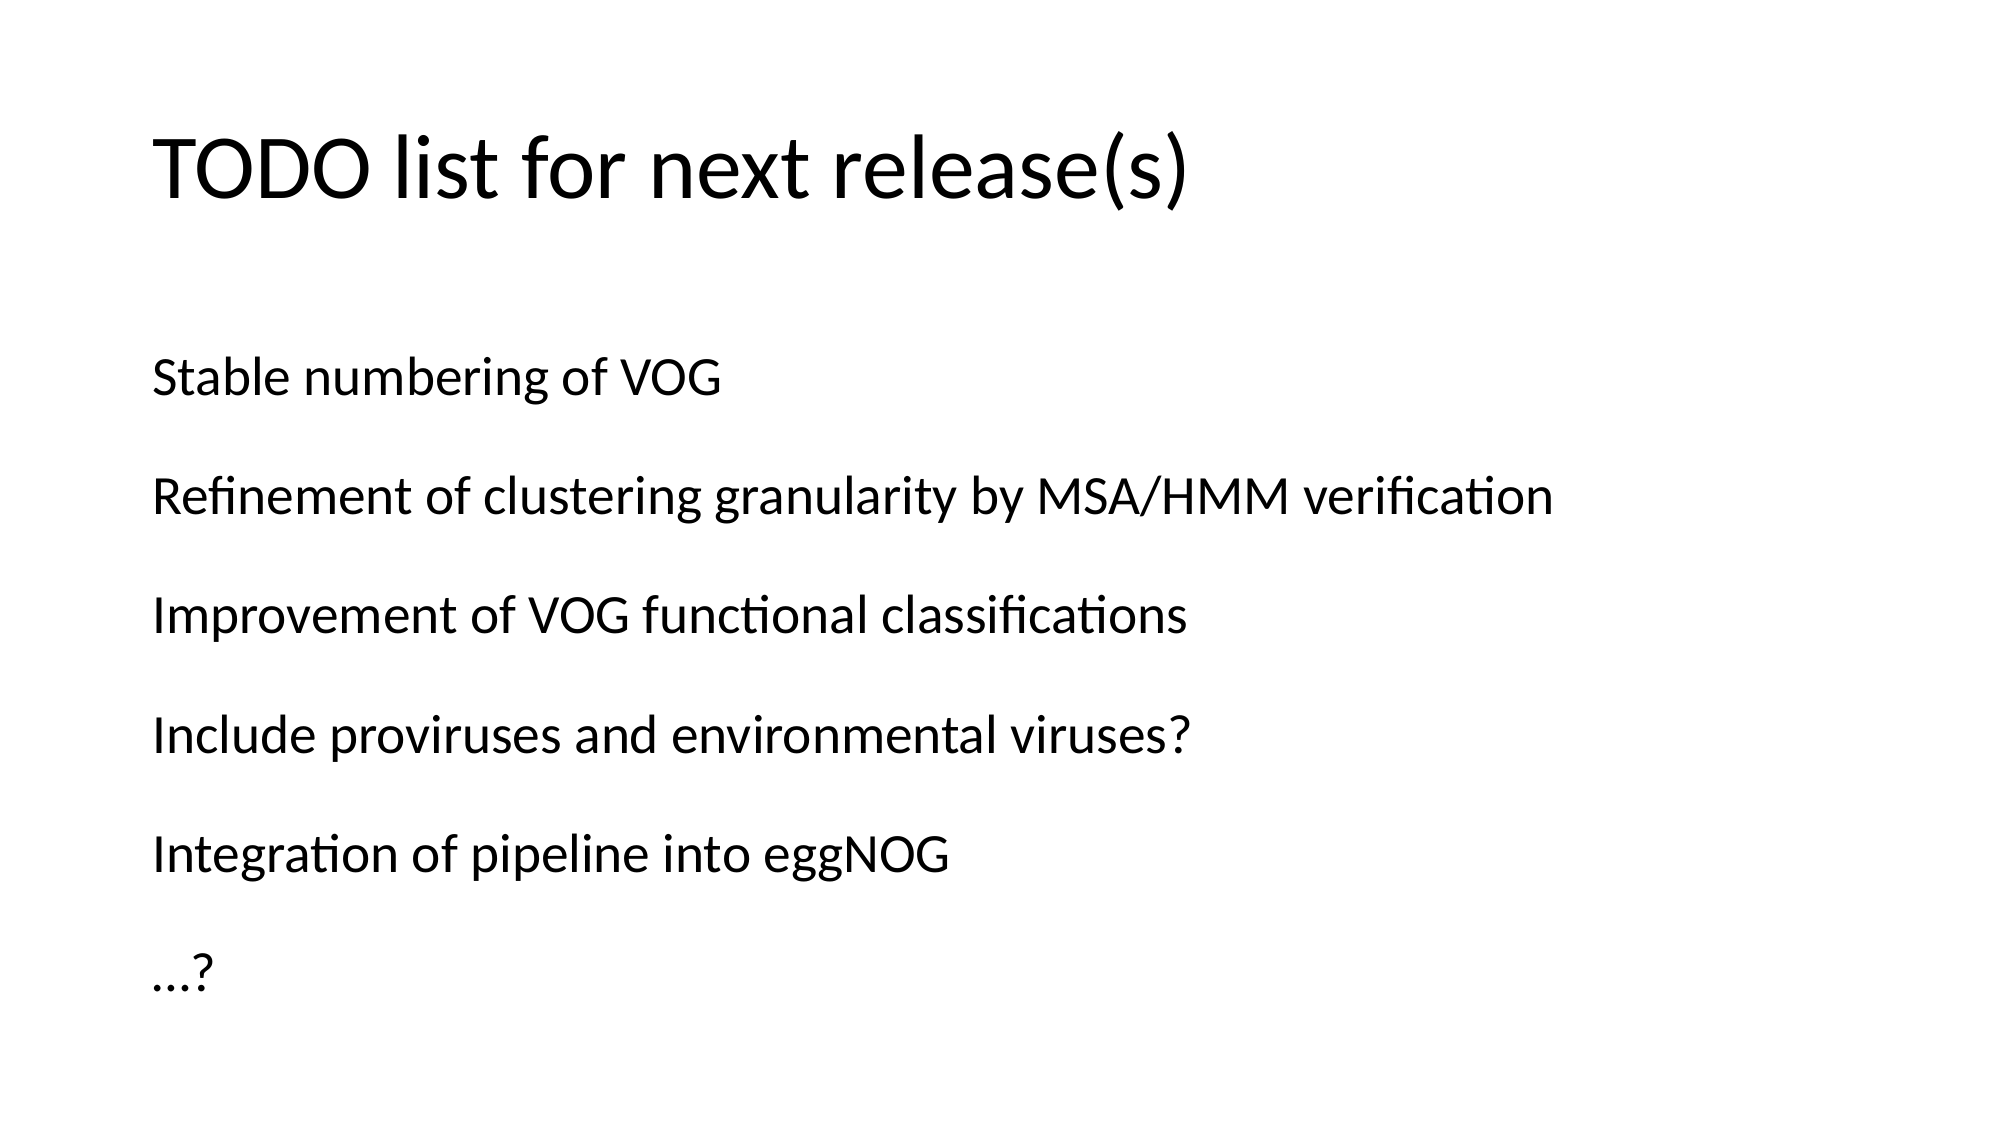

# TODO list for next release(s)
Stable numbering of VOG
Refinement of clustering granularity by MSA/HMM verification
Improvement of VOG functional classifications
Include proviruses and environmental viruses?
Integration of pipeline into eggNOG
…?